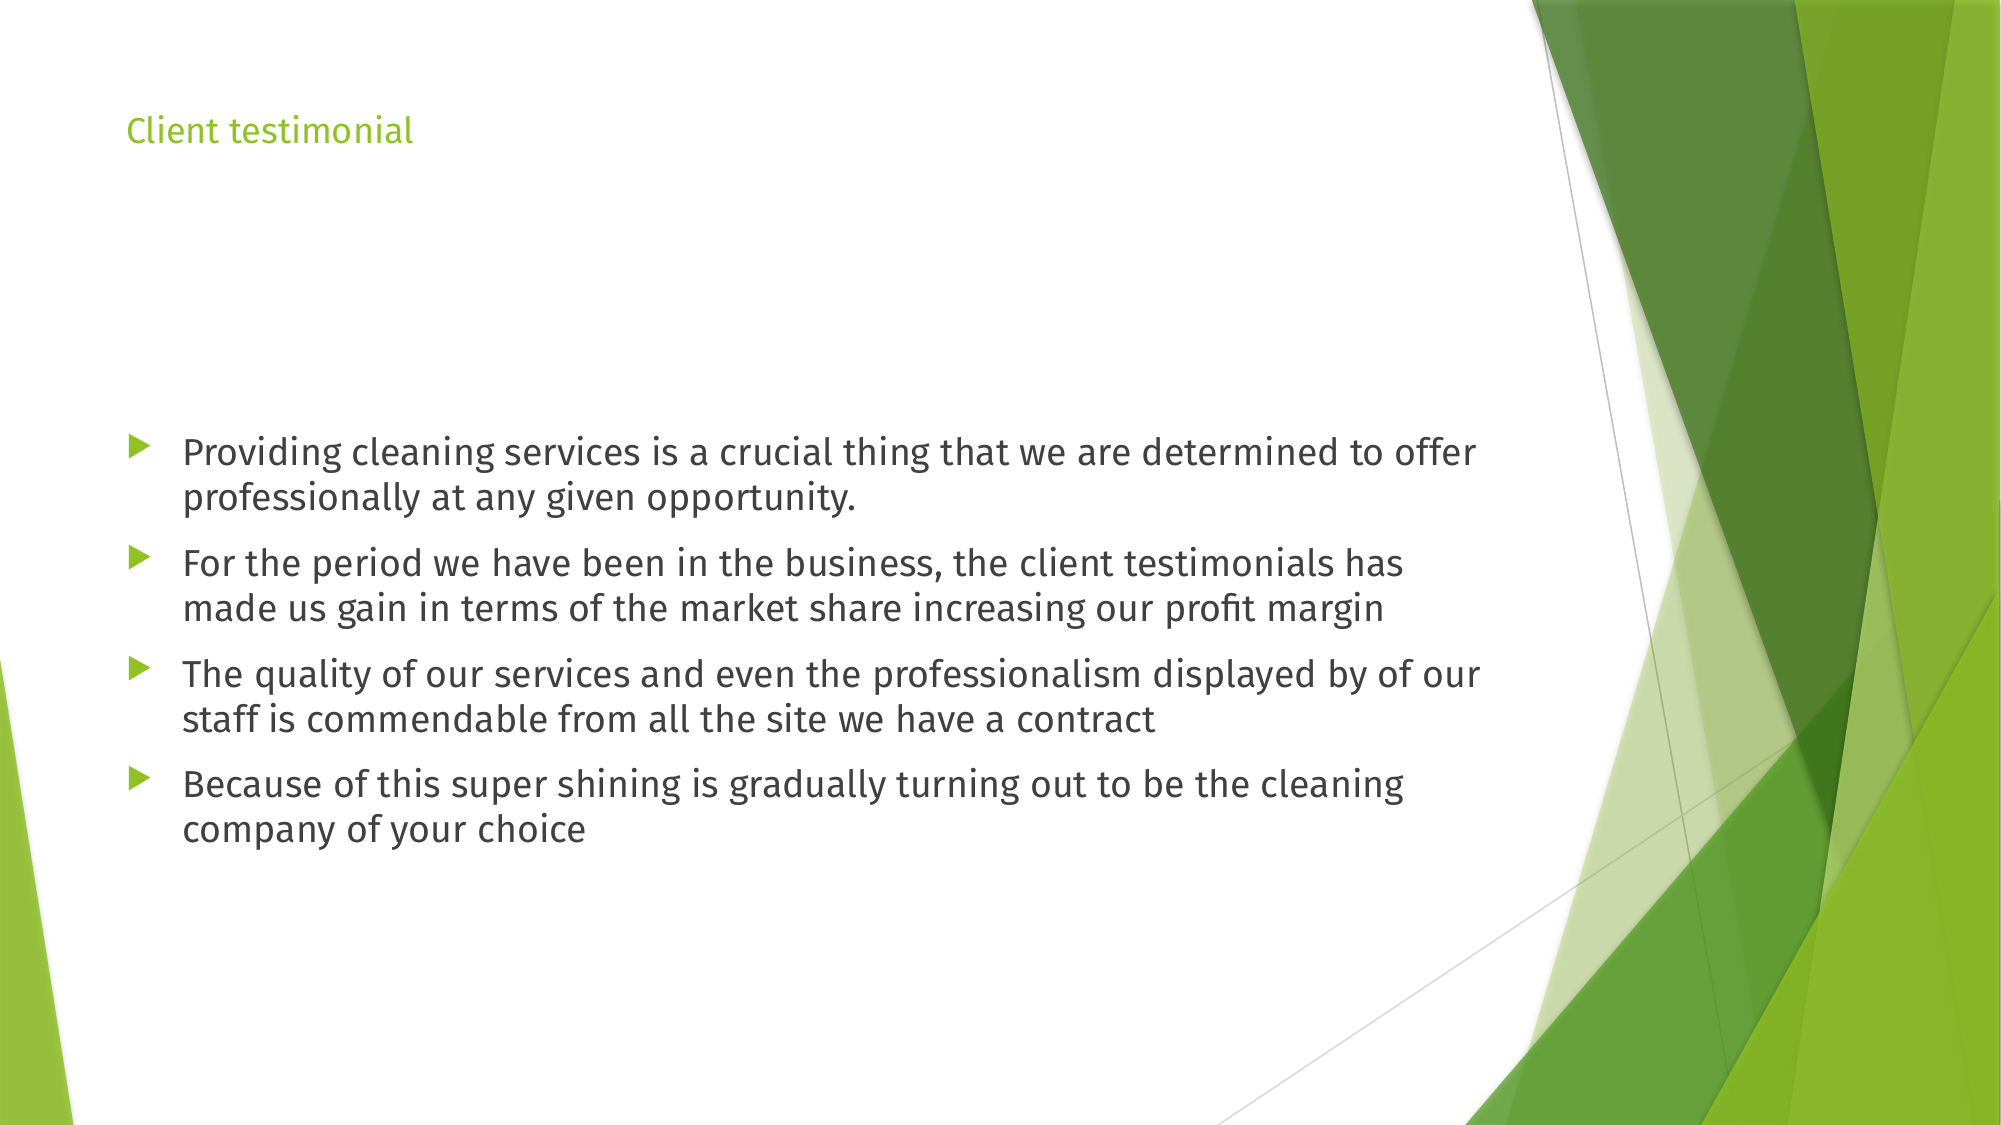

# Client testimonial

Providing cleaning services is a crucial thing that we are determined to offer professionally at any given opportunity.
For the period we have been in the business, the client testimonials has made us gain in terms of the market share increasing our profit margin
The quality of our services and even the professionalism displayed by of our staff is commendable from all the site we have a contract
Because of this super shining is gradually turning out to be the cleaning company of your choice